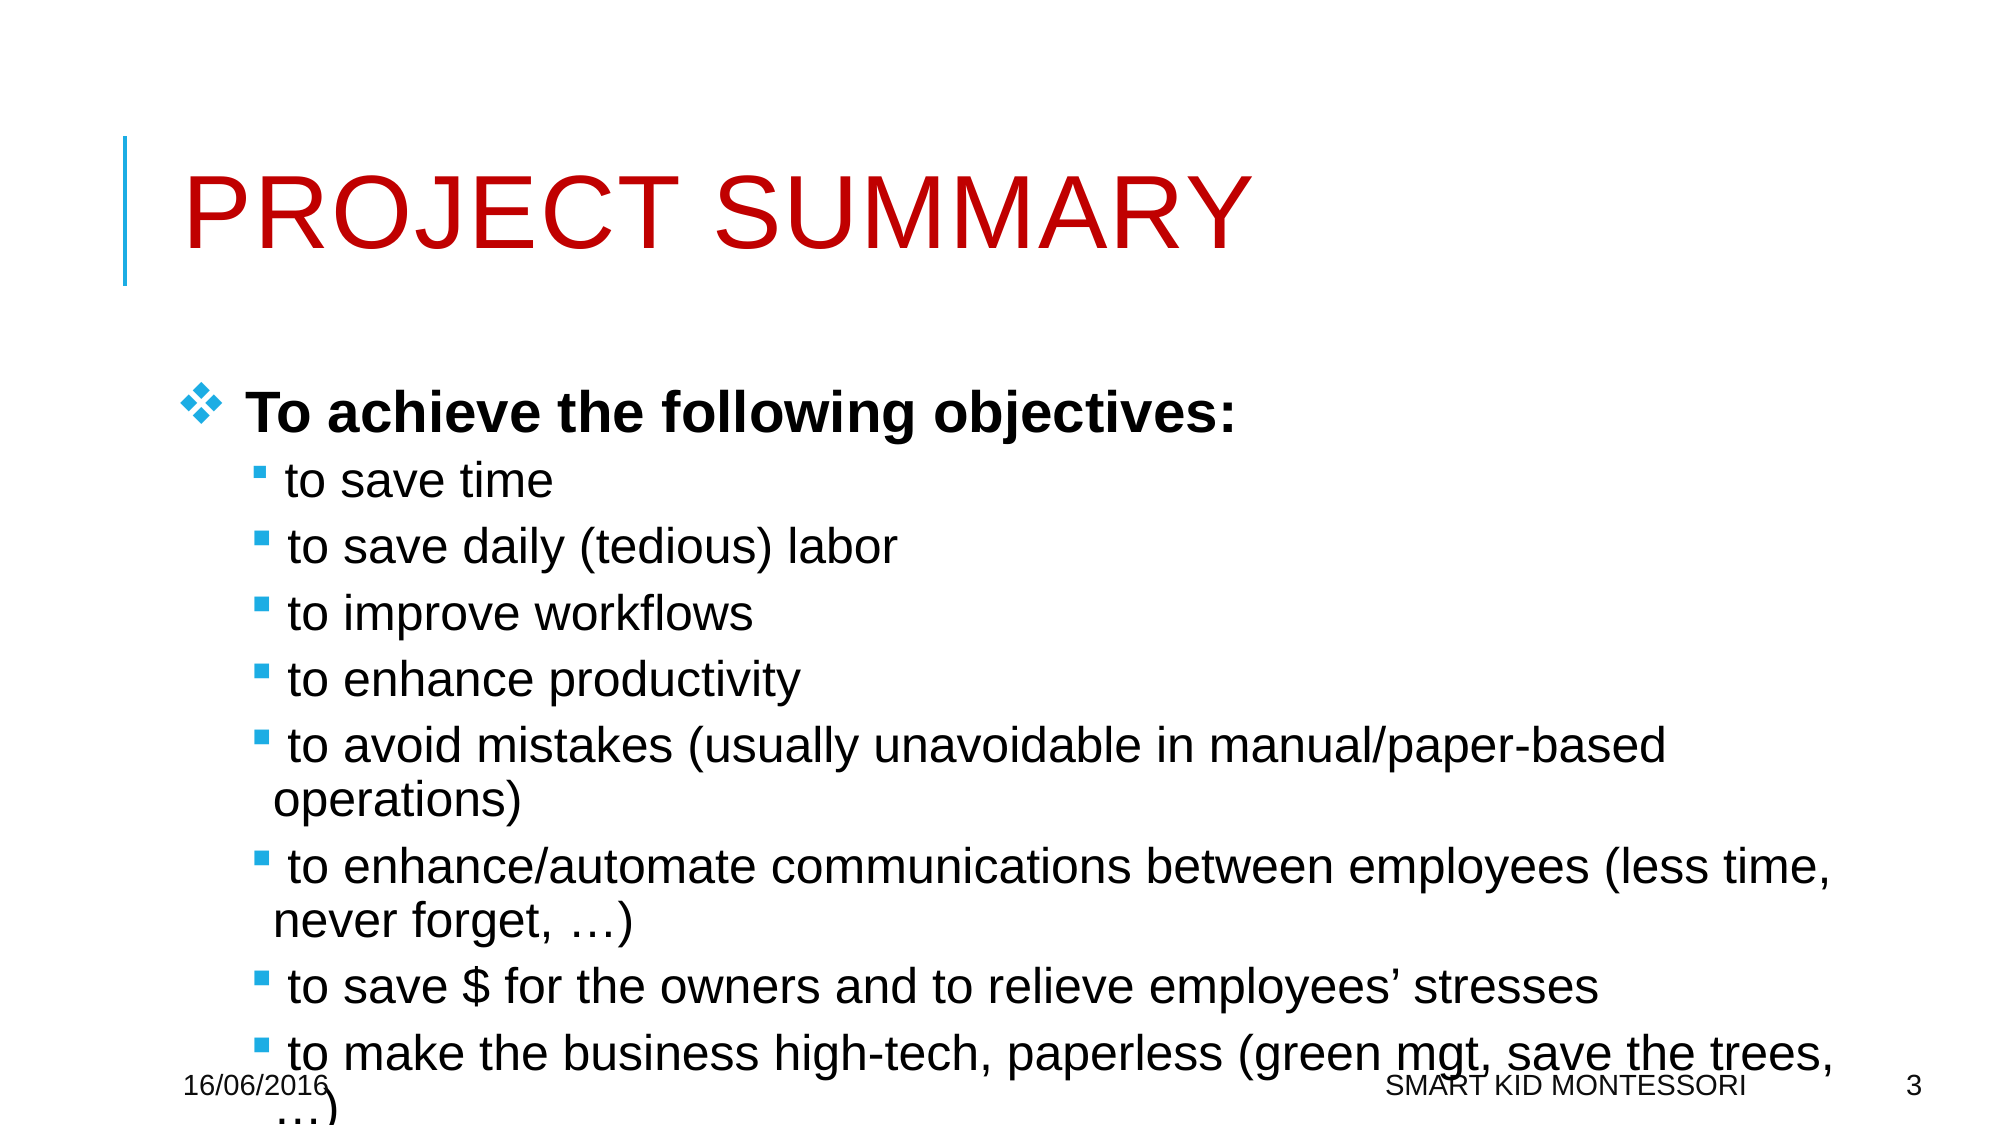

# Project summary
 To achieve the following objectives:
 to save time
 to save daily (tedious) labor
 to improve workflows
 to enhance productivity
 to avoid mistakes (usually unavoidable in manual/paper-based operations)
 to enhance/automate communications between employees (less time, never forget, …)
 to save $ for the owners and to relieve employees’ stresses
 to make the business high-tech, paperless (green mgt, save the trees, …)

16/06/2016
Smart Kid Montessori
3